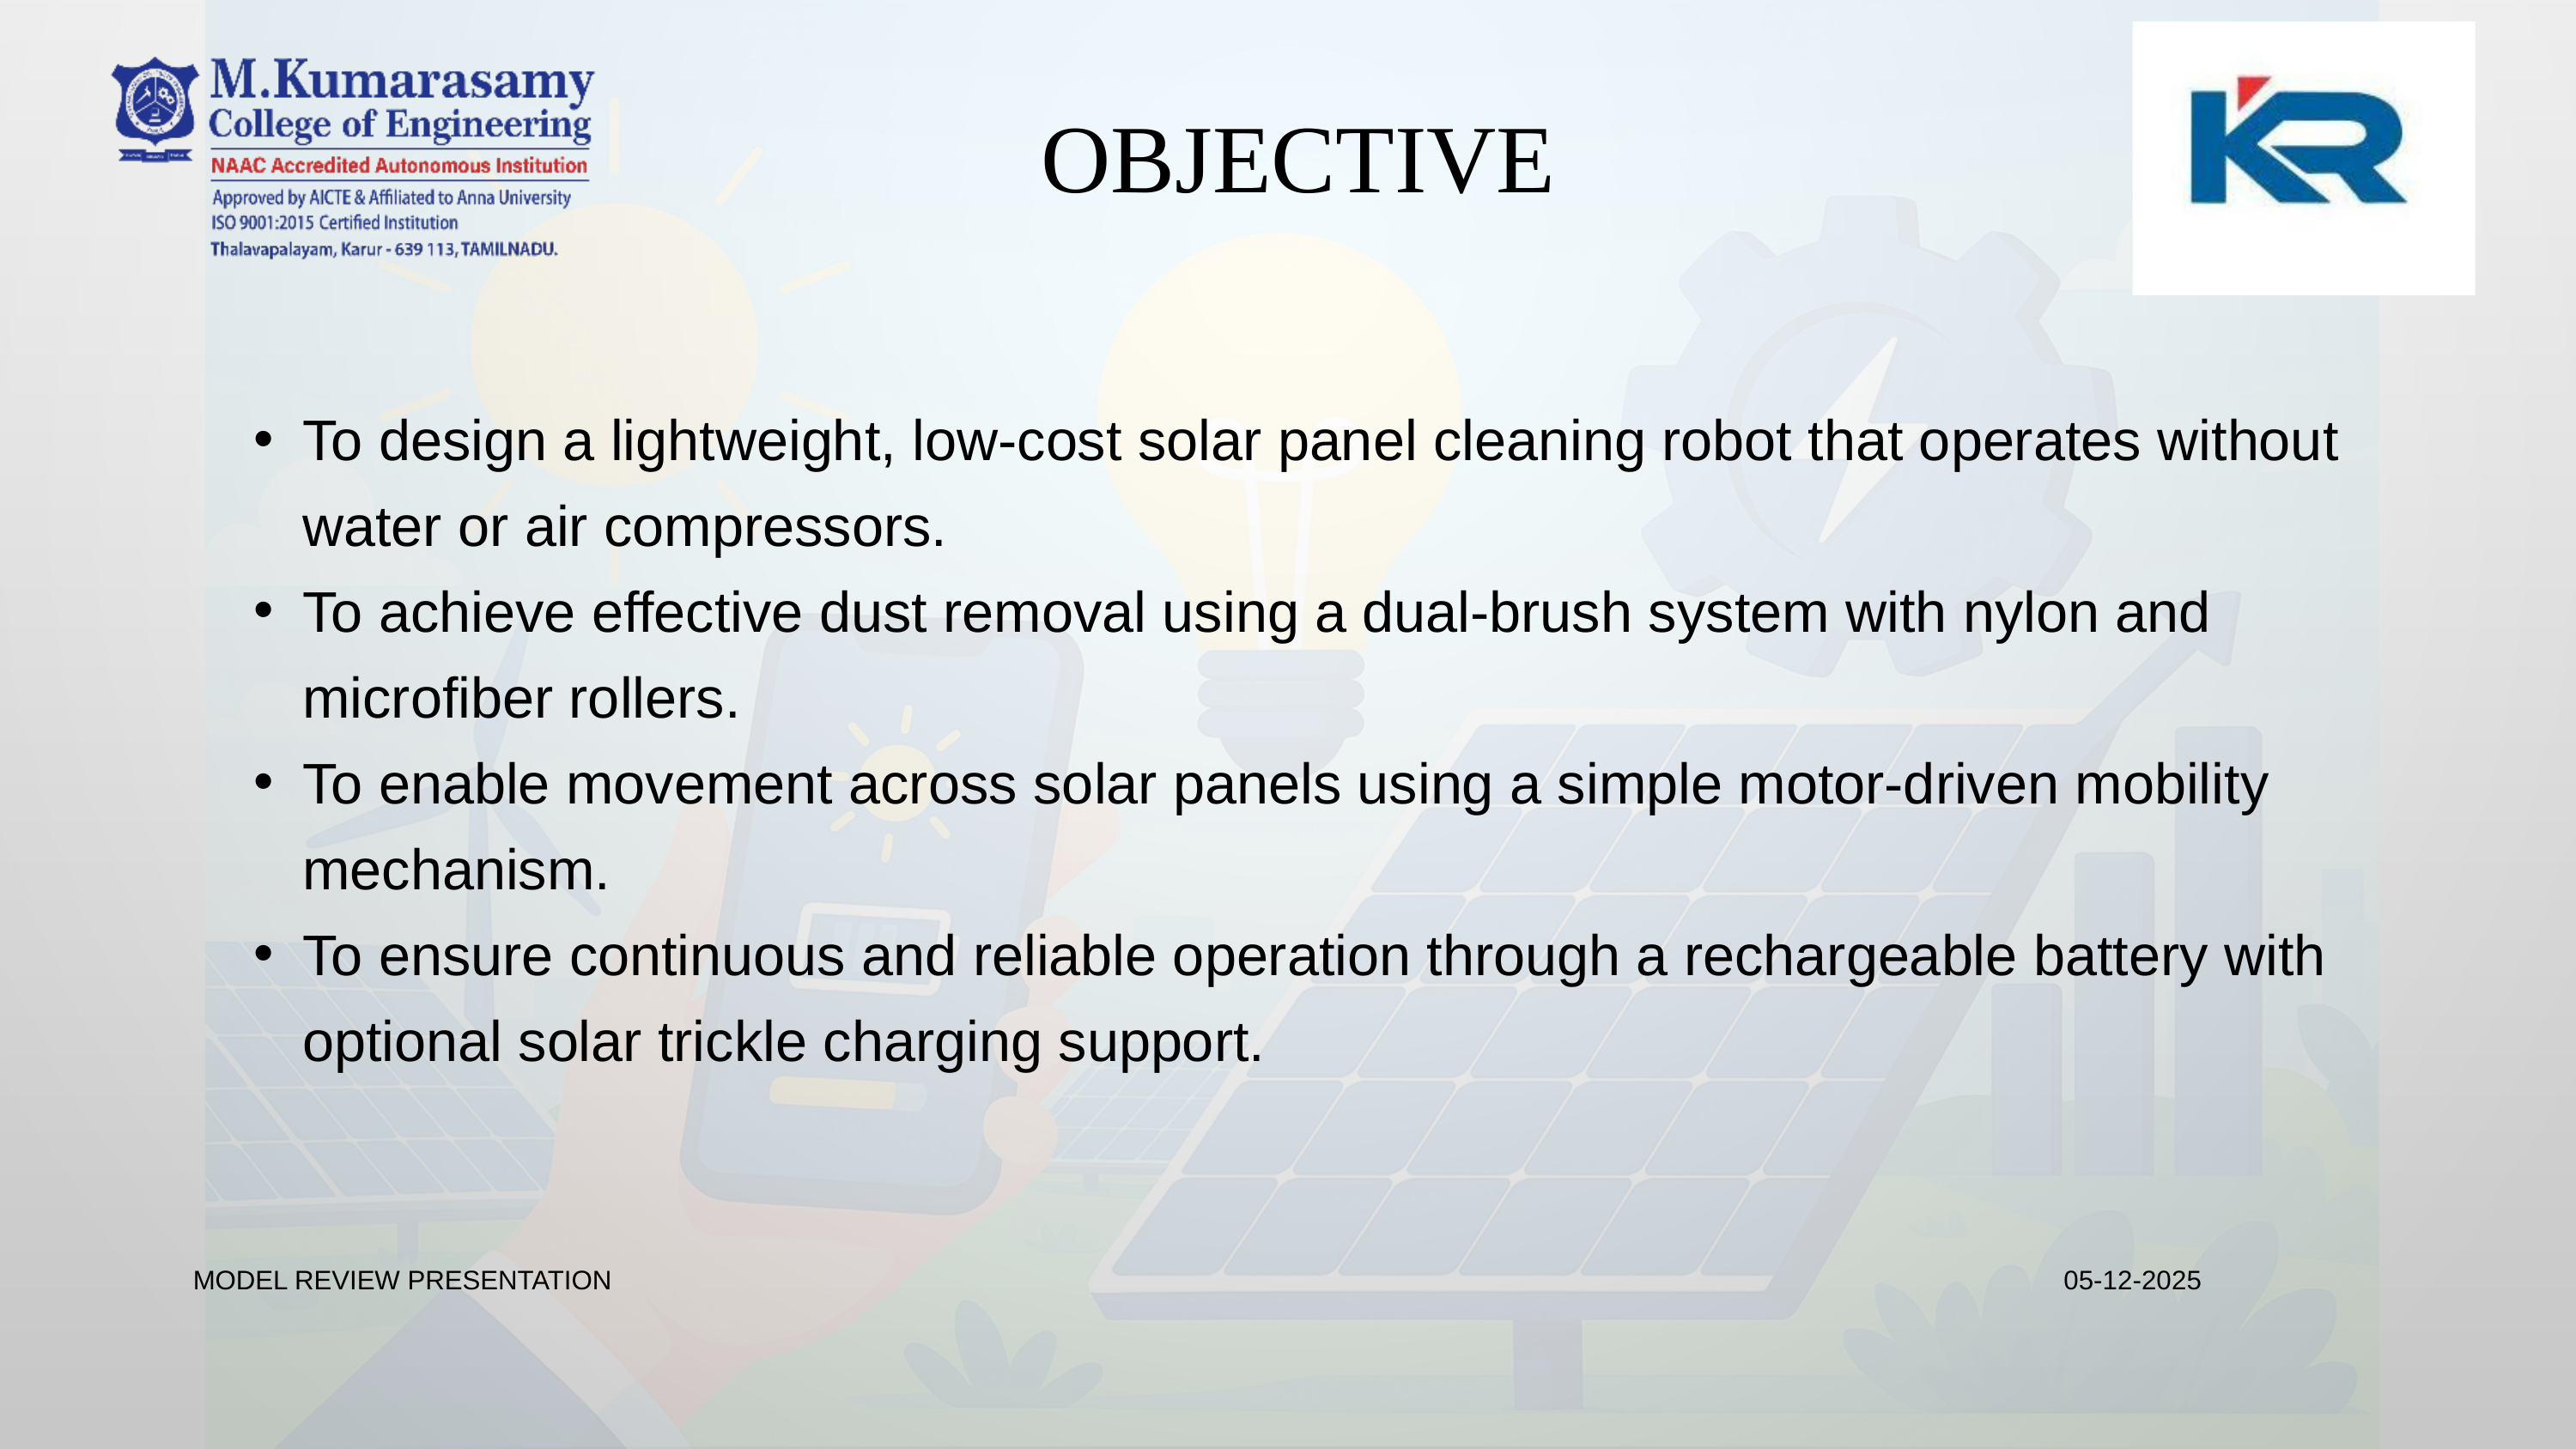

OBJECTIVE
To design a lightweight, low-cost solar panel cleaning robot that operates without water or air compressors.
To achieve effective dust removal using a dual-brush system with nylon and microfiber rollers.
To enable movement across solar panels using a simple motor-driven mobility mechanism.
To ensure continuous and reliable operation through a rechargeable battery with optional solar trickle charging support.

MODEL REVIEW PRESENTATION

05-12-2025